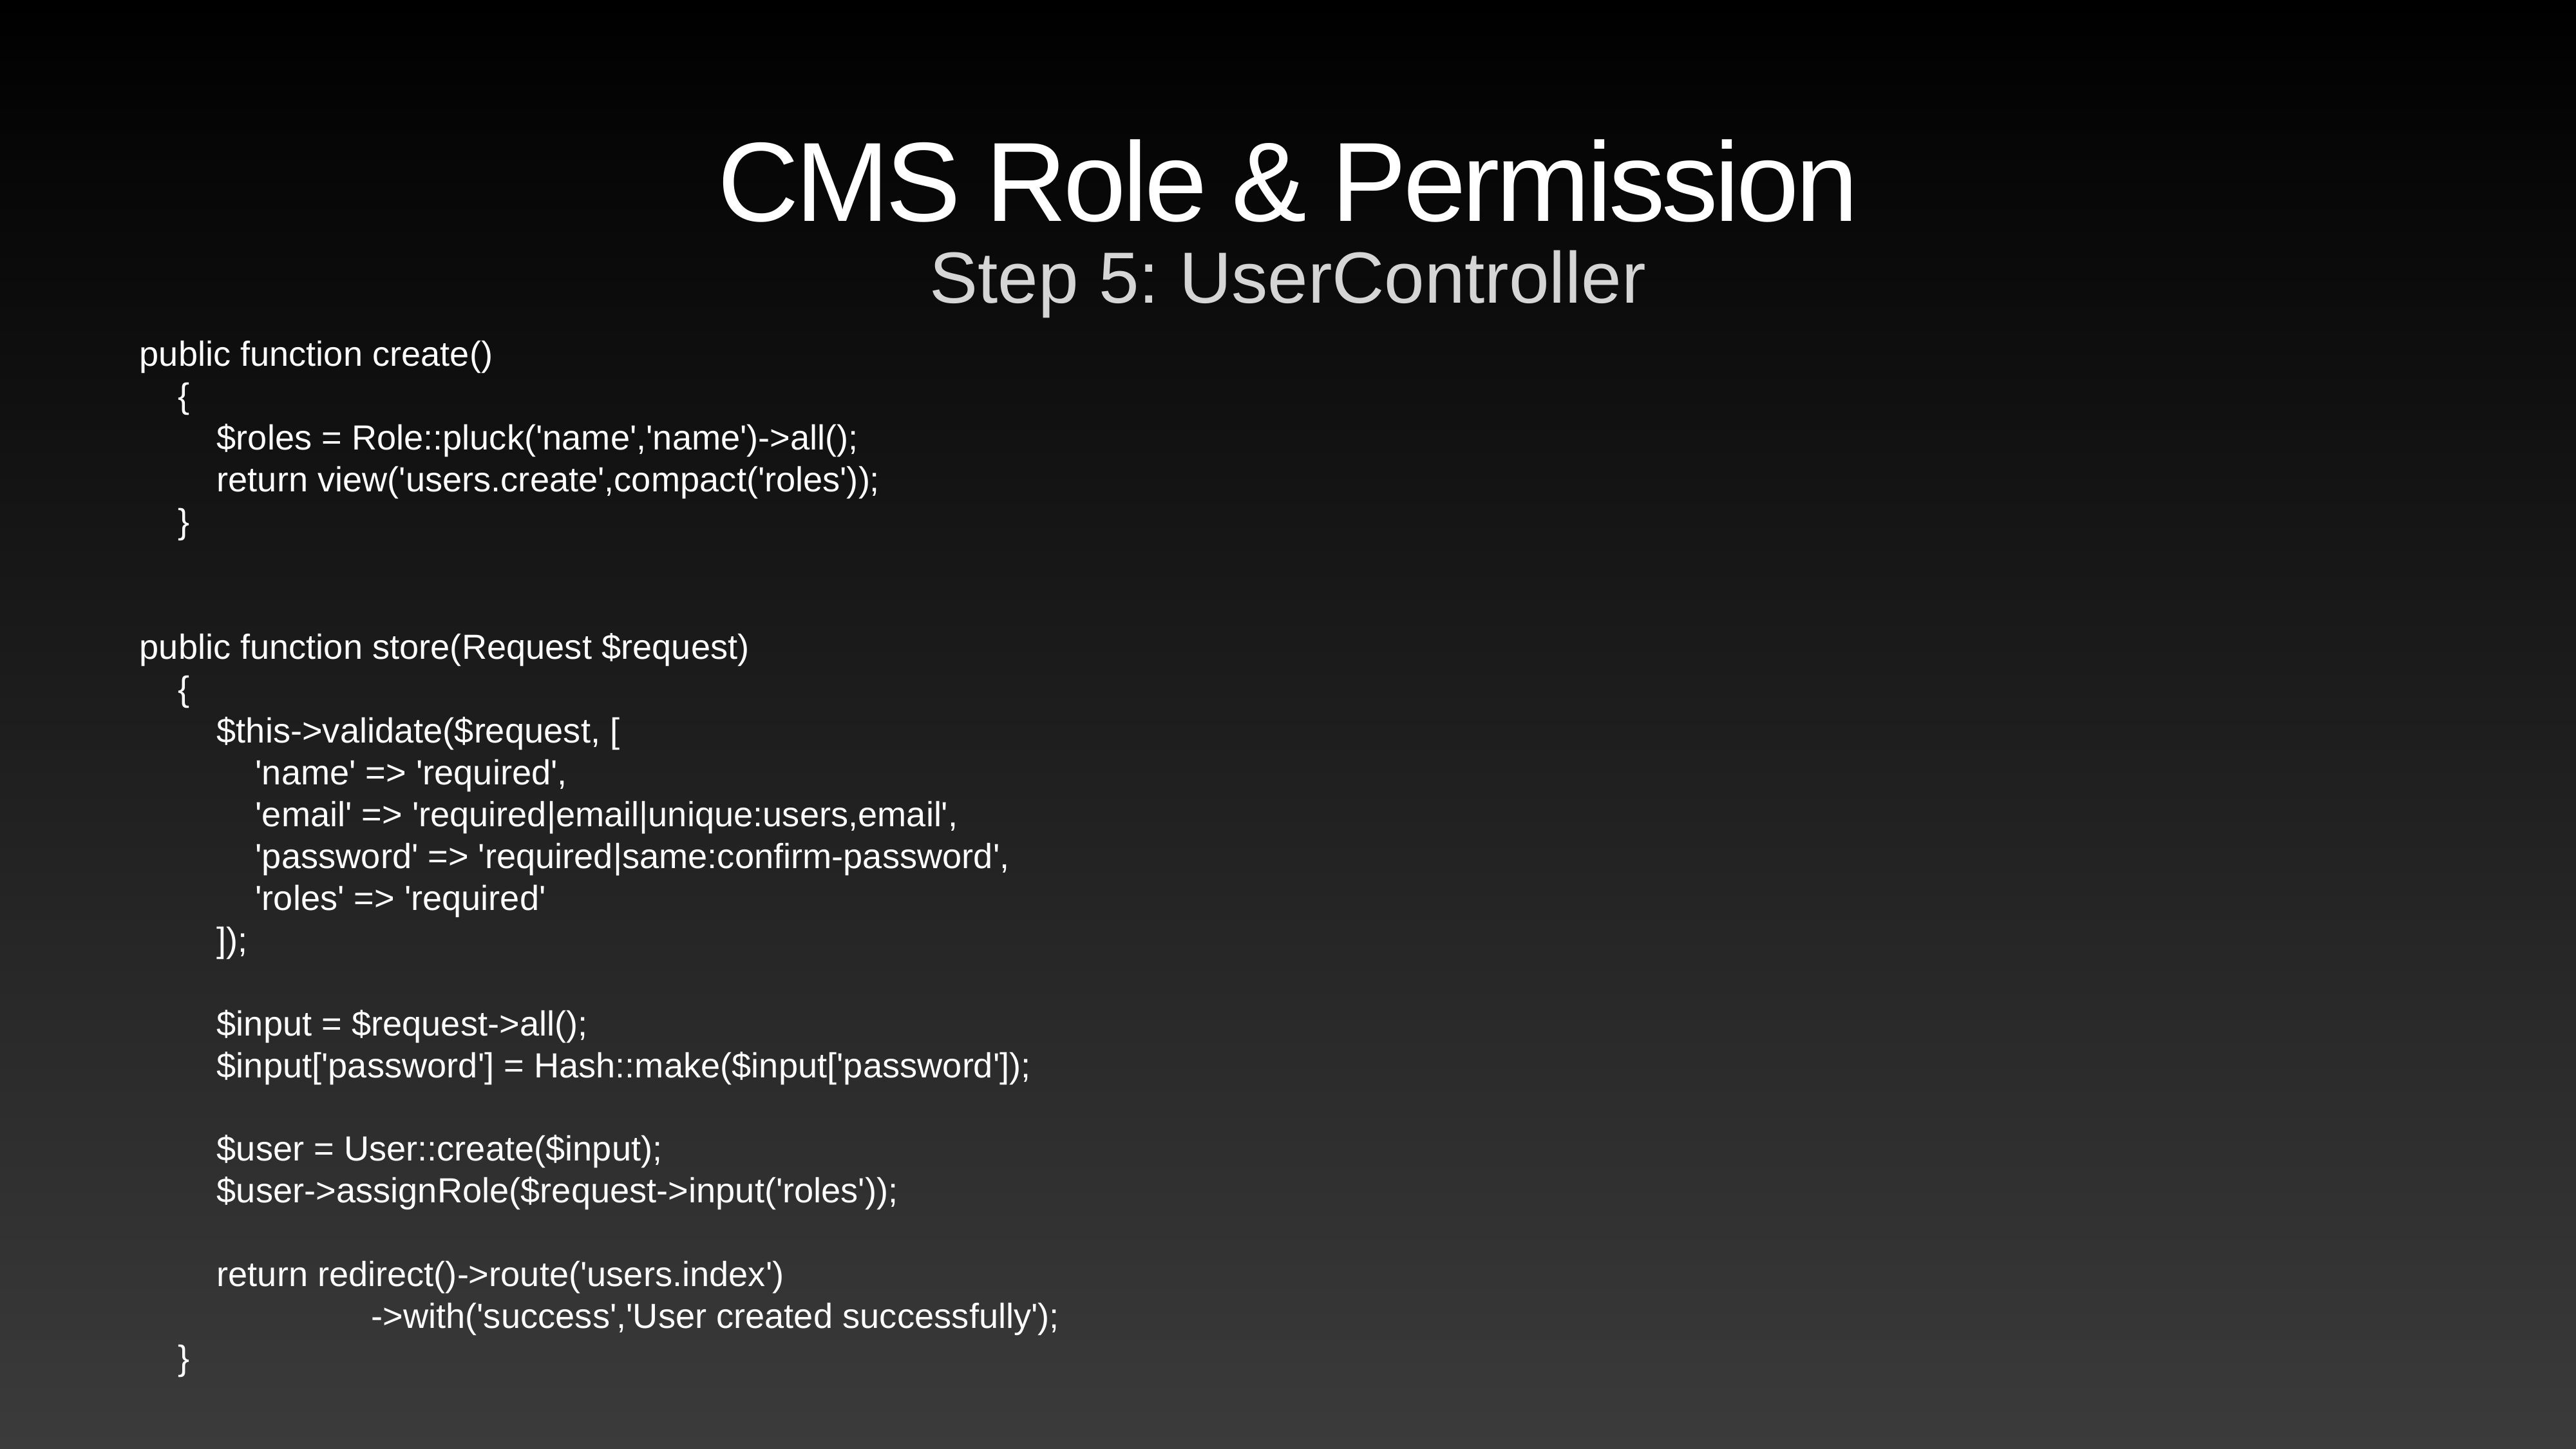

# CMS Role & Permission
Step 5: UserController
public function create()
    {
        $roles = Role::pluck('name','name')->all();
        return view('users.create',compact('roles'));
    }

public function store(Request $request)
    {
        $this->validate($request, [
            'name' => 'required',
            'email' => 'required|email|unique:users,email',
            'password' => 'required|same:confirm-password',
            'roles' => 'required'
        ]);

        $input = $request->all();
        $input['password'] = Hash::make($input['password']);

        $user = User::create($input);
        $user->assignRole($request->input('roles'));

        return redirect()->route('users.index')
                        ->with('success','User created successfully');
    }